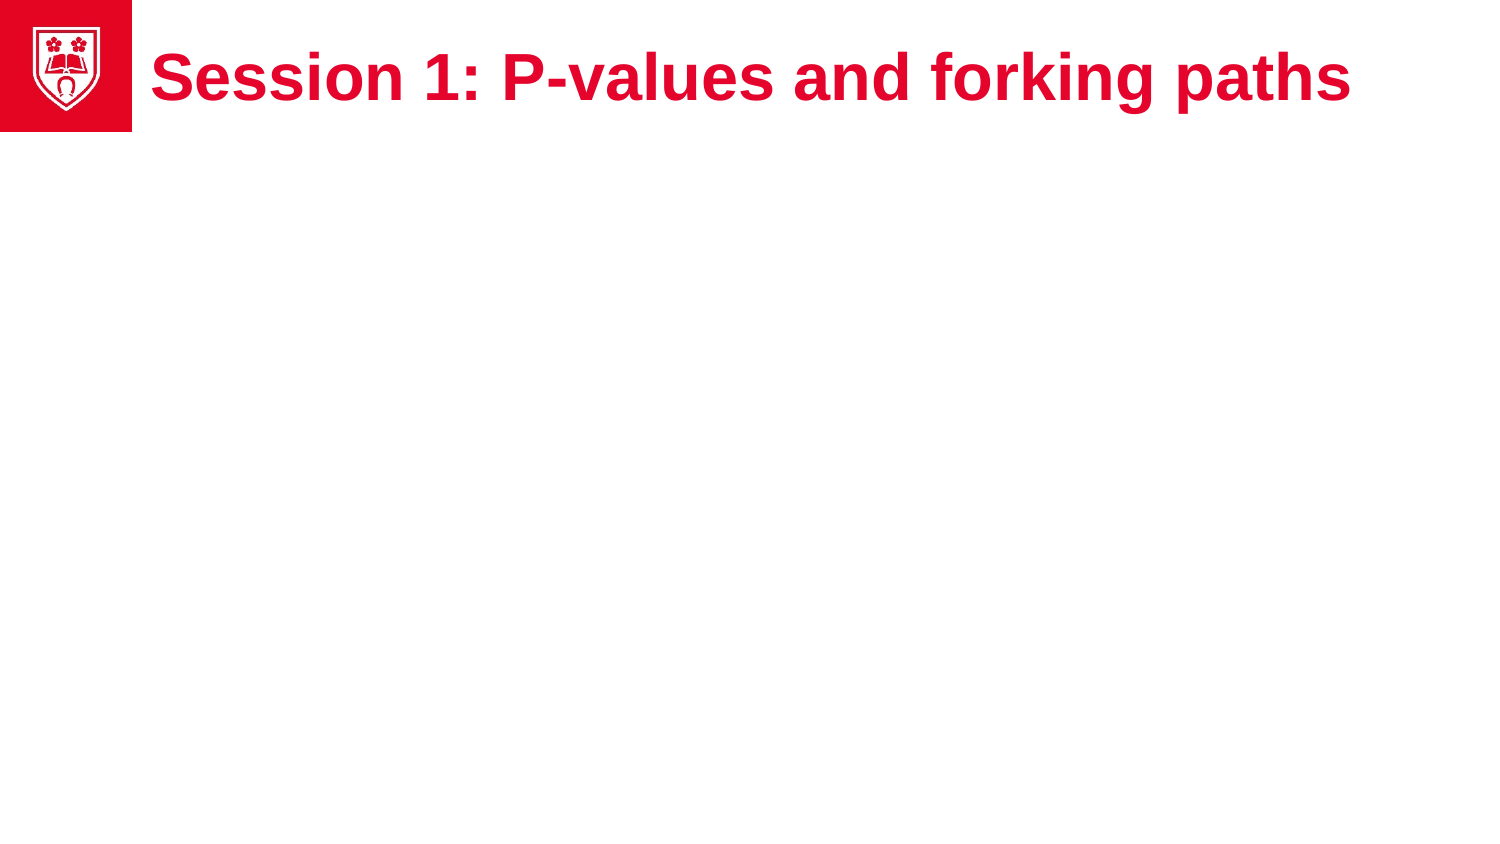

# Session 1: P-values and forking paths